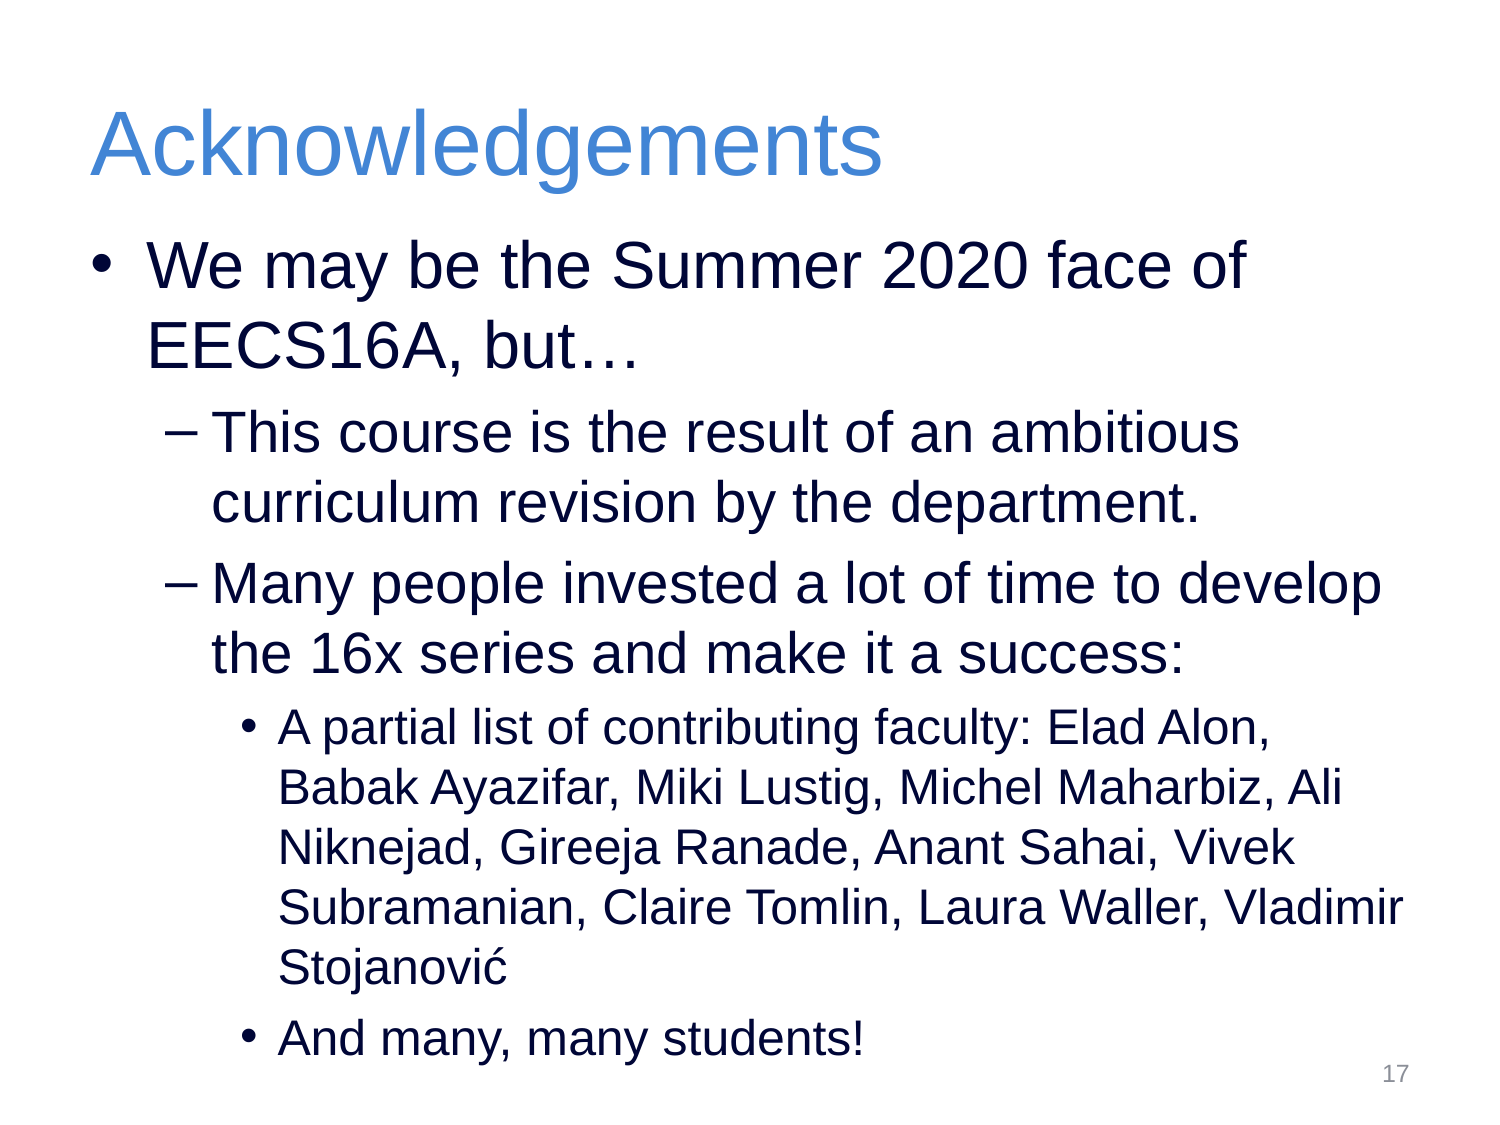

# Acknowledgements
We may be the Summer 2020 face of EECS16A, but…
This course is the result of an ambitious curriculum revision by the department.
Many people invested a lot of time to develop the 16x series and make it a success:
A partial list of contributing faculty: Elad Alon, Babak Ayazifar, Miki Lustig, Michel Maharbiz, Ali Niknejad, Gireeja Ranade, Anant Sahai, Vivek Subramanian, Claire Tomlin, Laura Waller, Vladimir Stojanović
And many, many students!

17